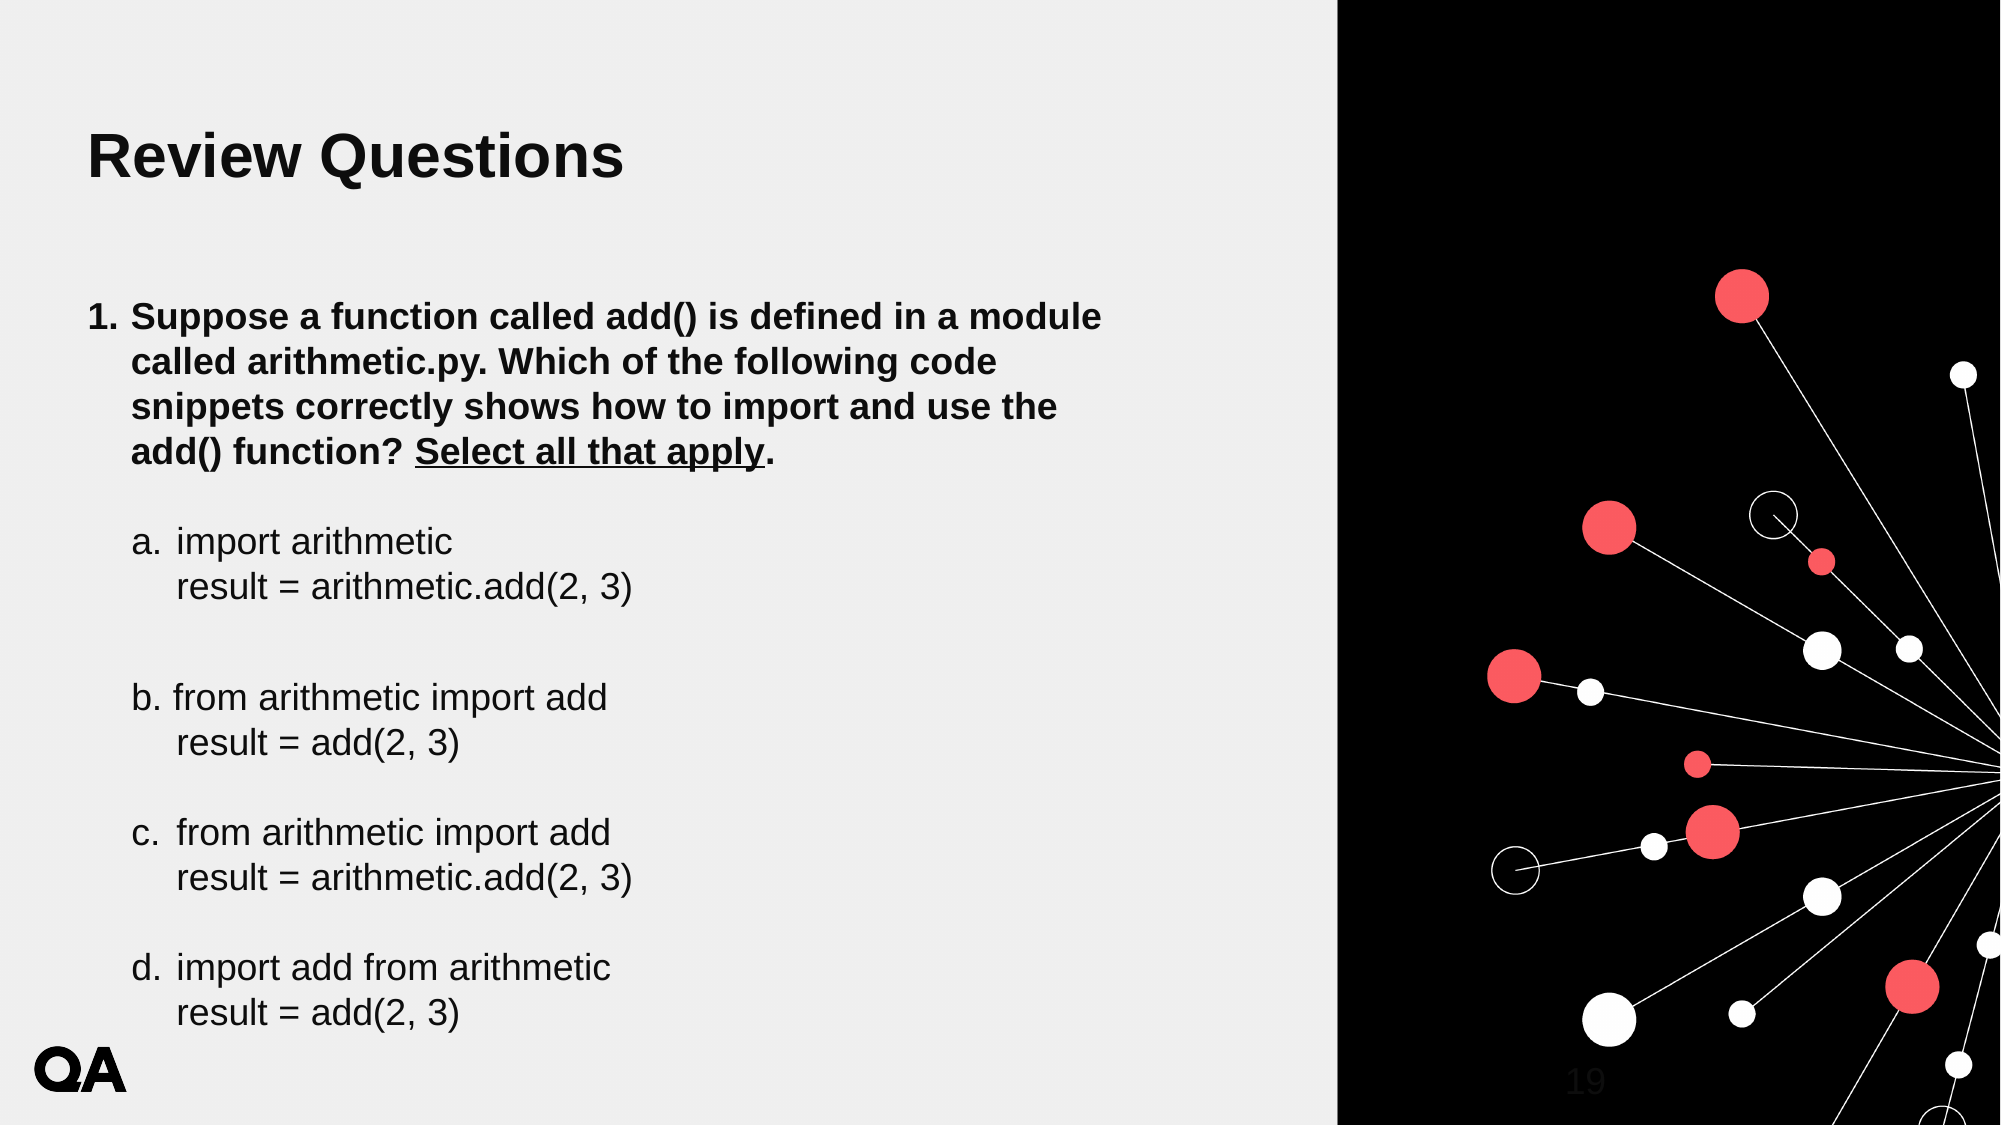

# Review Questions
Suppose a function called add() is defined in a module called arithmetic.py. Which of the following code snippets correctly shows how to import and use the add() function? Select all that apply.

a.	import arithmetic
  	result = arithmetic.add(2, 3)

b. from arithmetic import add
    	result = add(2, 3)

c.	from arithmetic import add
  	result = arithmetic.add(2, 3)

d.	import add from arithmetic
  	result = add(2, 3)
19